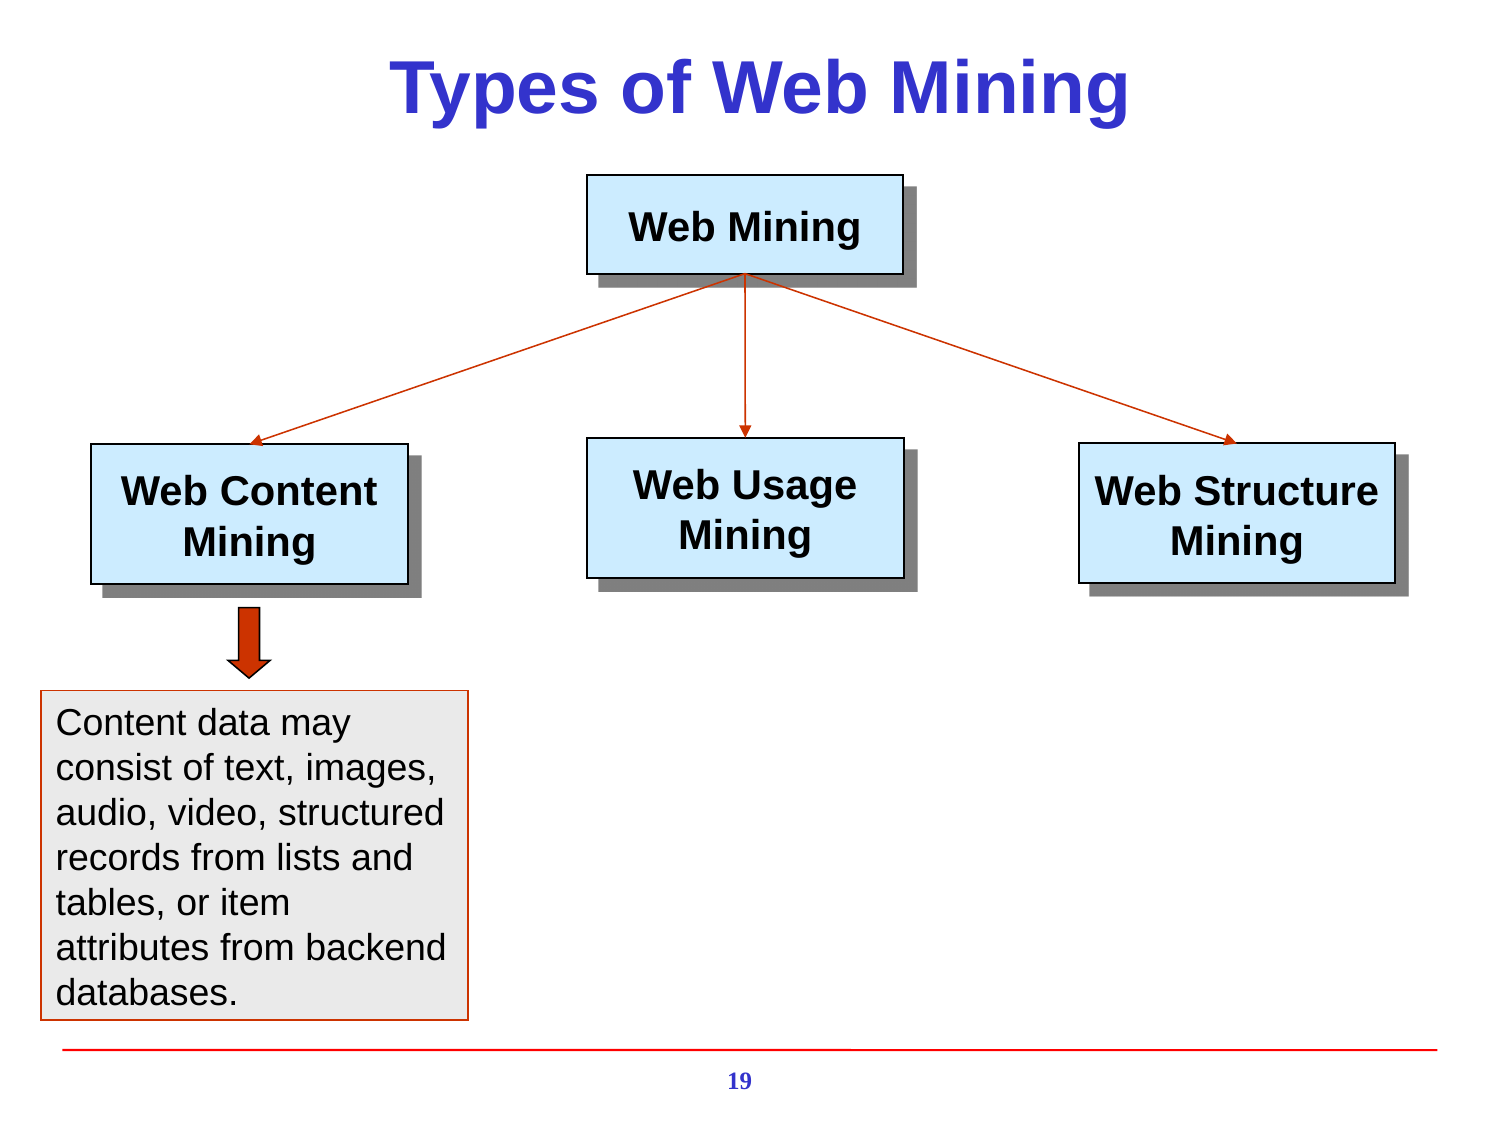

# Types of Web Mining
Web Mining
Web Usage
Mining
Web Structure
Mining
Web Content
Mining

Content data may consist of text, images, audio, video, structured records from lists and tables, or item attributes from backend databases.
19